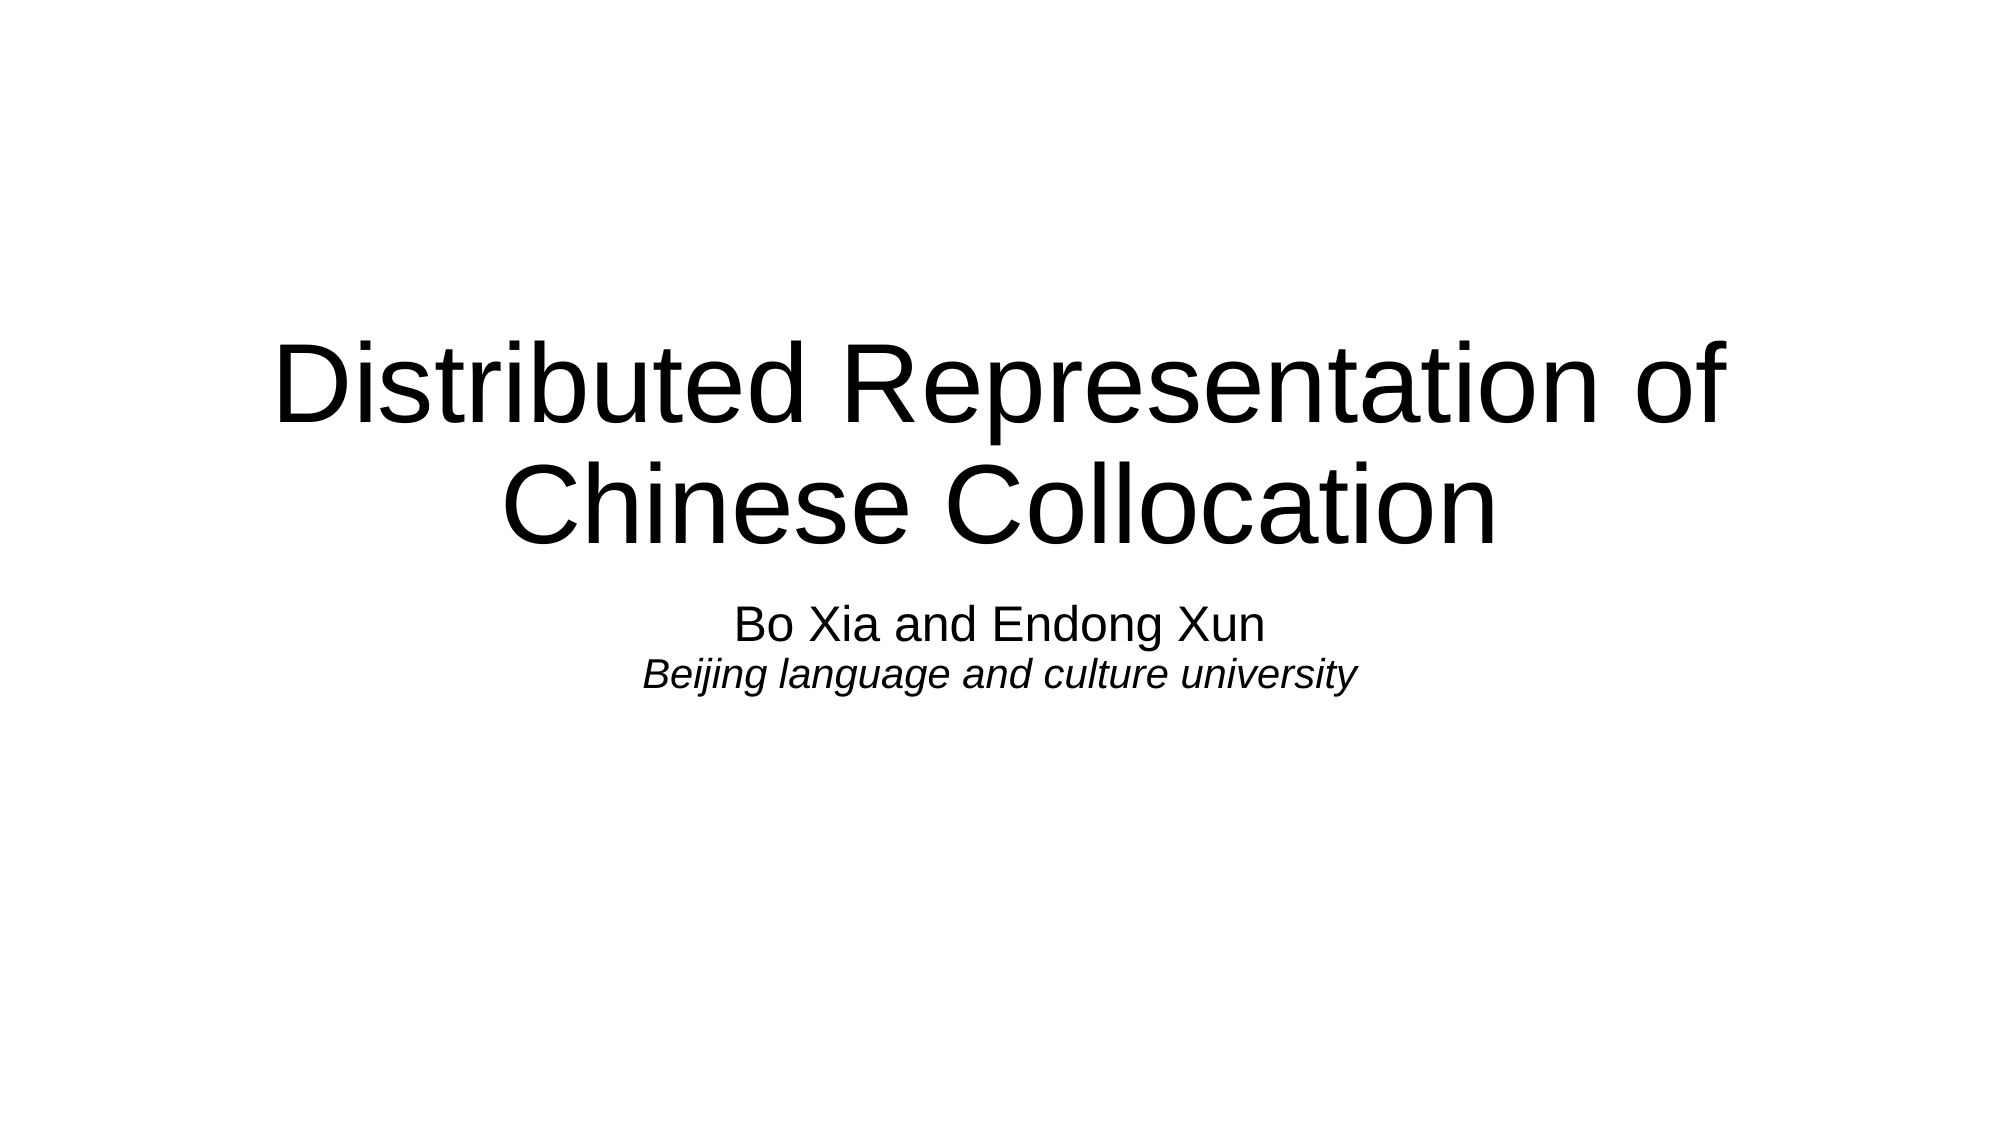

# Distributed Representation of Chinese Collocation
Bo Xia and Endong Xun
Beijing language and culture university